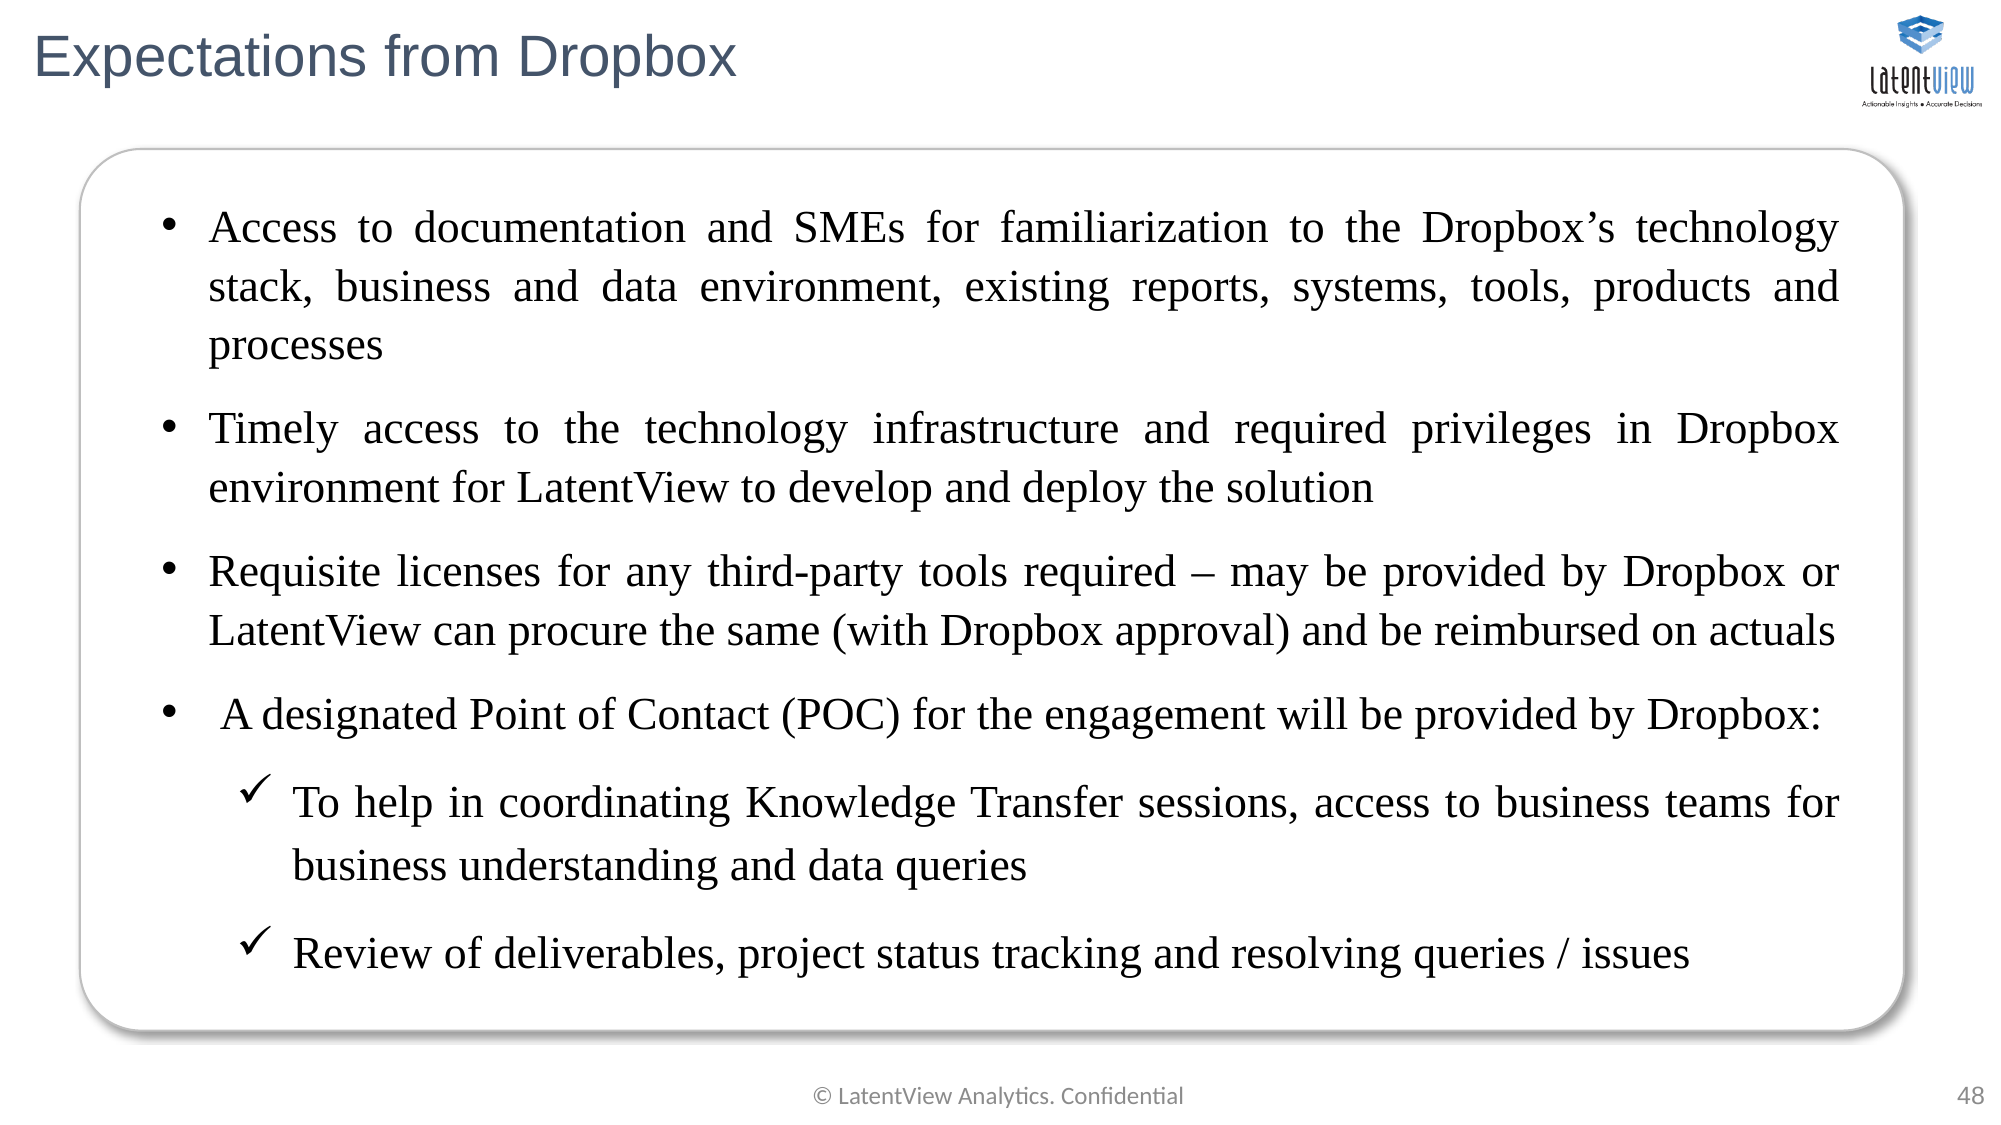

# Expectations from Dropbox

Access to documentation and SMEs for familiarization to the Dropbox’s technology stack, business and data environment, existing reports, systems, tools, products and processes
Timely access to the technology infrastructure and required privileges in Dropbox environment for LatentView to develop and deploy the solution
Requisite licenses for any third-party tools required – may be provided by Dropbox or LatentView can procure the same (with Dropbox approval) and be reimbursed on actuals
 A designated Point of Contact (POC) for the engagement will be provided by Dropbox:
To help in coordinating Knowledge Transfer sessions, access to business teams for business understanding and data queries
Review of deliverables, project status tracking and resolving queries / issues
© LatentView Analytics. Confidential
48